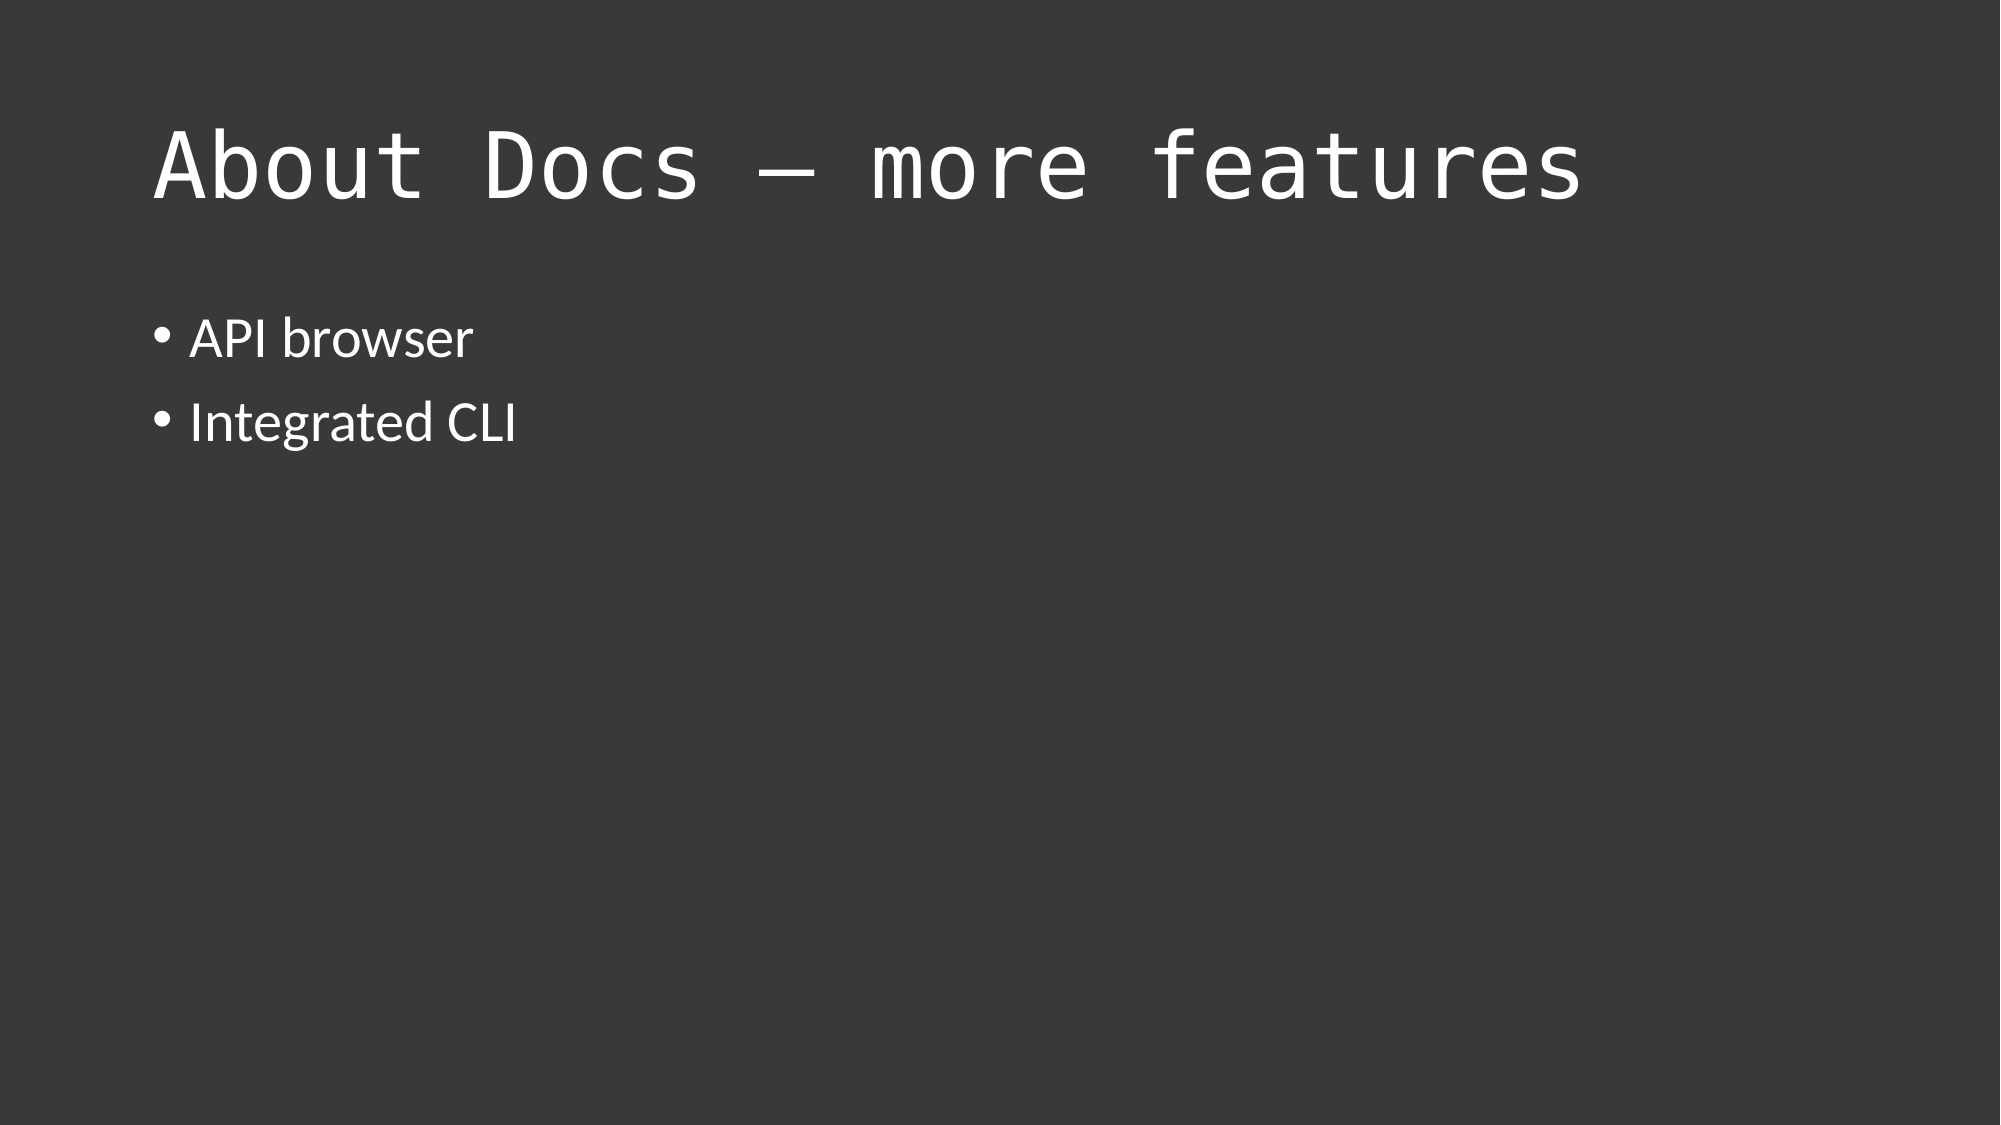

# About Docs – more features
API browser
Integrated CLI